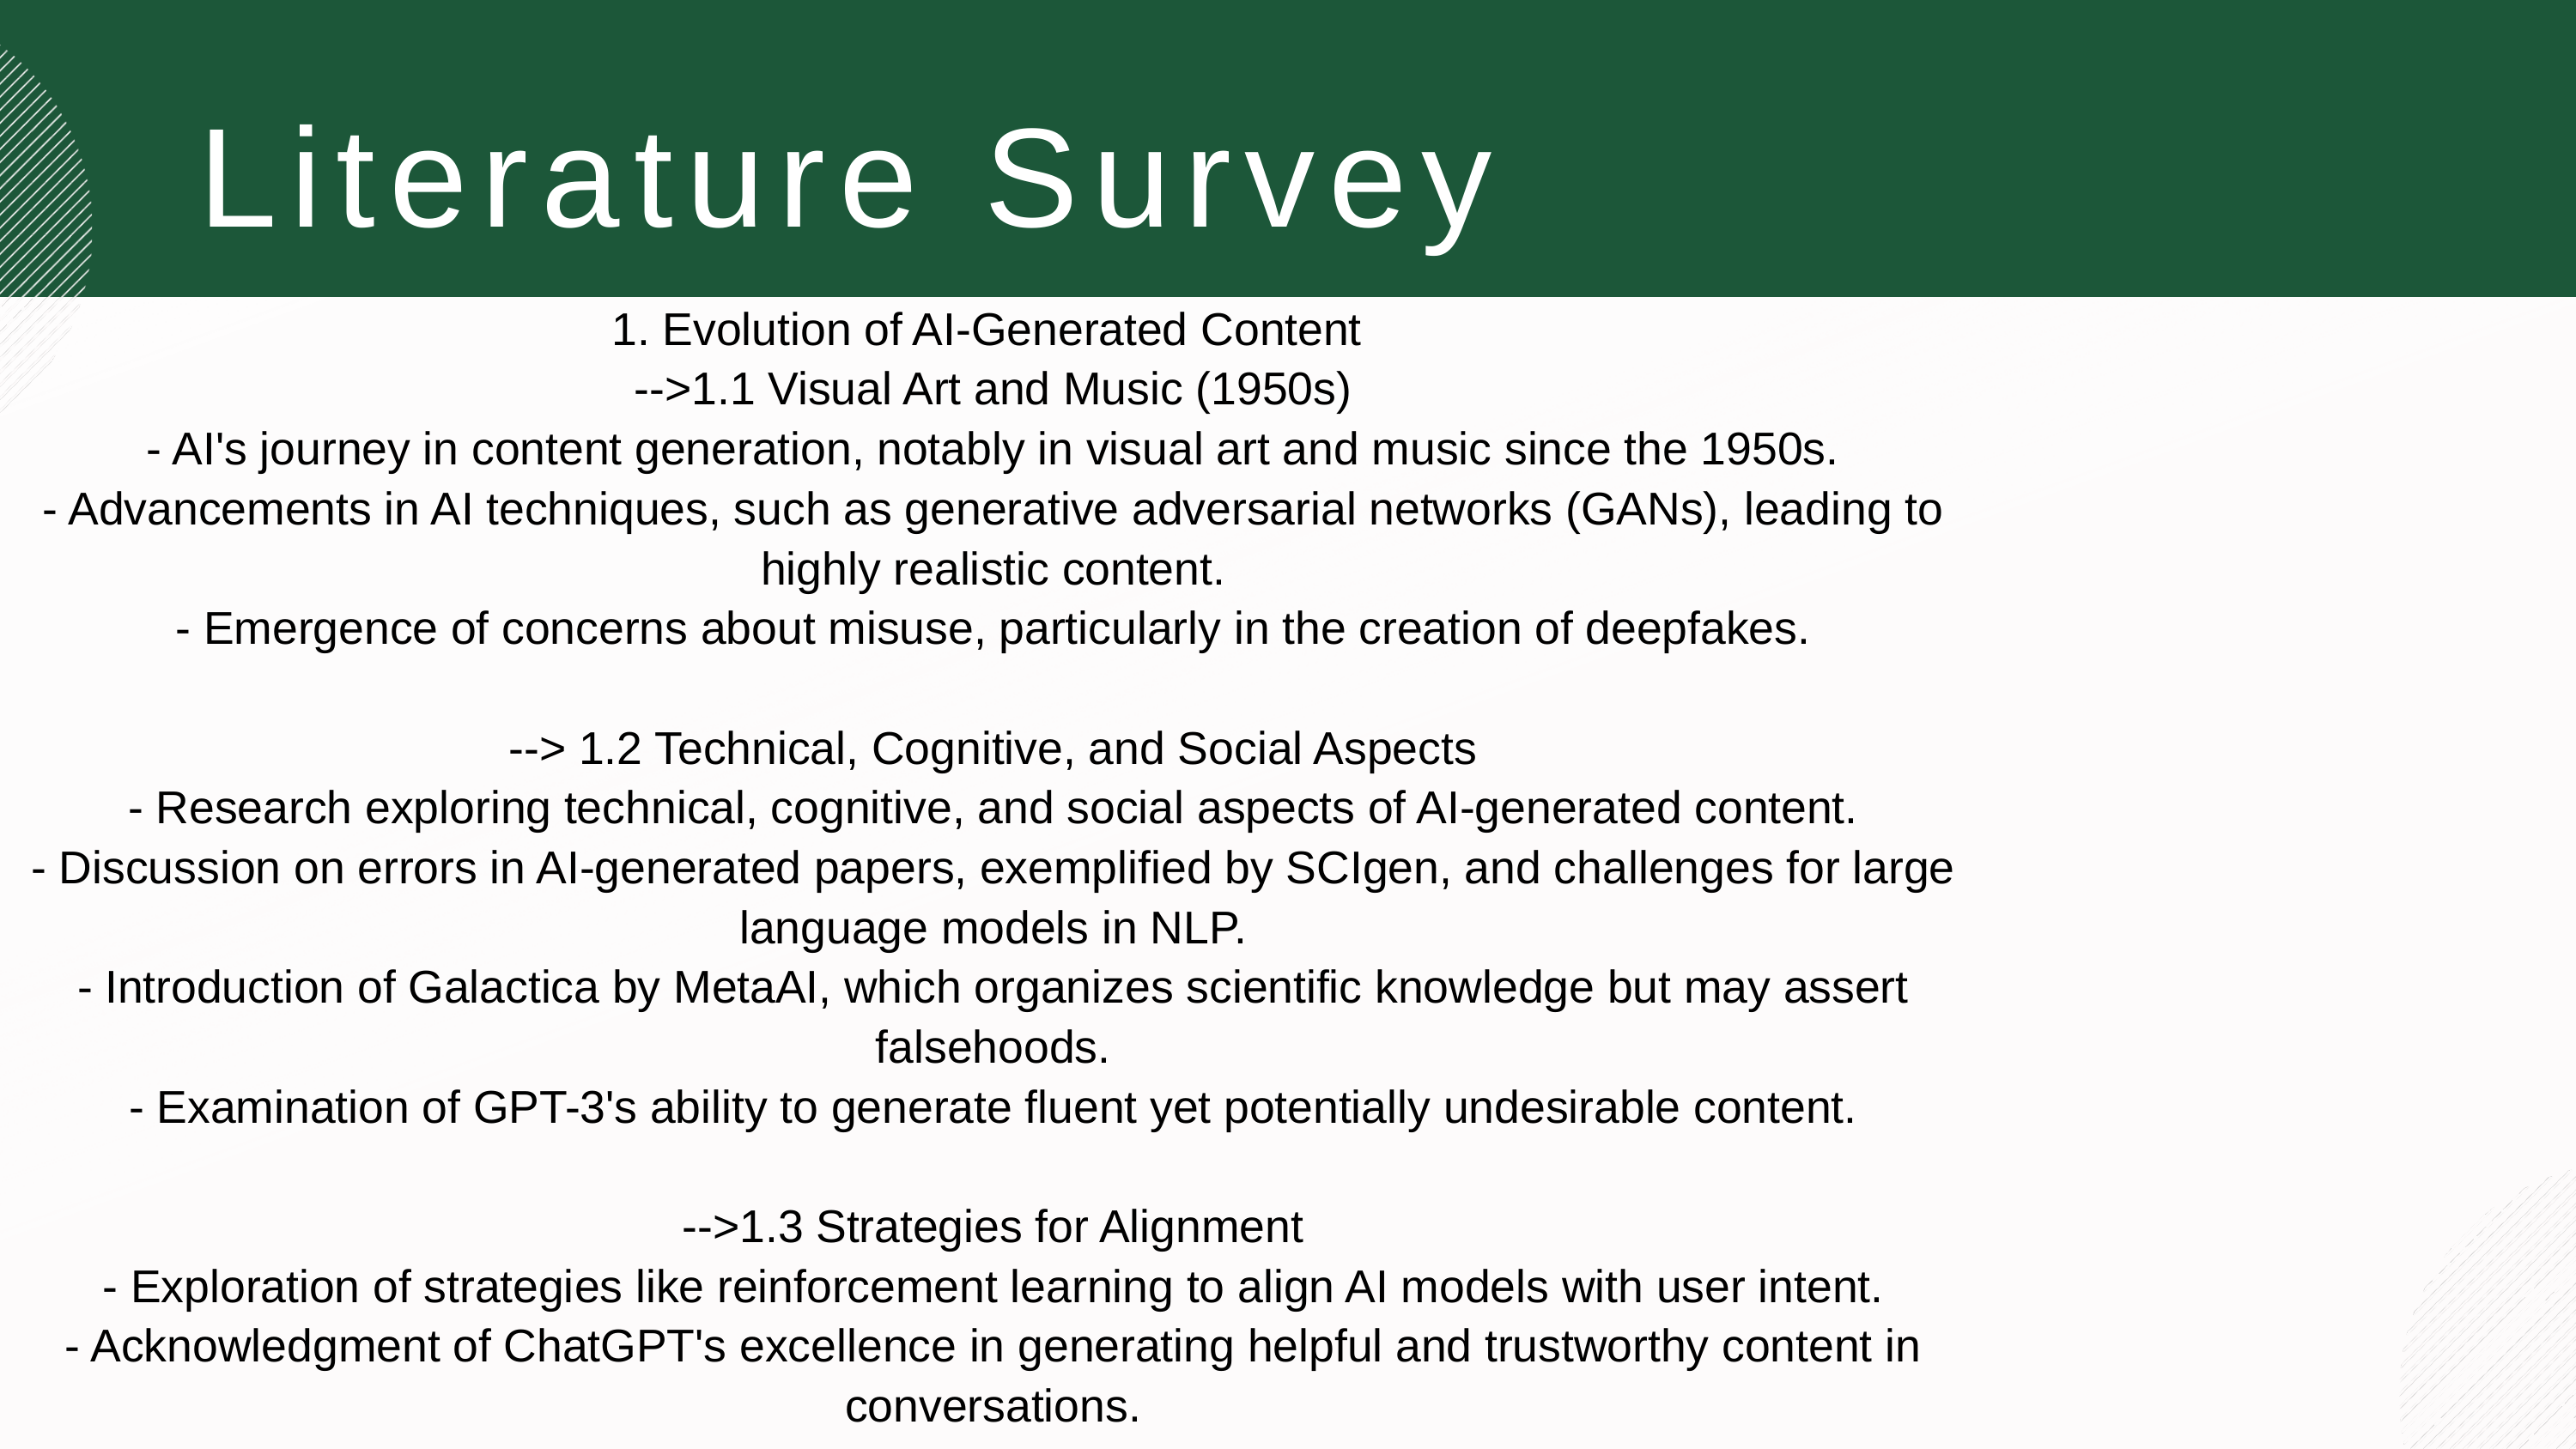

Literature Survey

1. Evolution of AI-Generated Content
-->1.1 Visual Art and Music (1950s)
- AI's journey in content generation, notably in visual art and music since the 1950s.
- Advancements in AI techniques, such as generative adversarial networks (GANs), leading to highly realistic content.
- Emergence of concerns about misuse, particularly in the creation of deepfakes.

--> 1.2 Technical, Cognitive, and Social Aspects
- Research exploring technical, cognitive, and social aspects of AI-generated content.
- Discussion on errors in AI-generated papers, exemplified by SCIgen, and challenges for large language models in NLP.
- Introduction of Galactica by MetaAI, which organizes scientific knowledge but may assert falsehoods.
- Examination of GPT-3's ability to generate fluent yet potentially undesirable content.

-->1.3 Strategies for Alignment
- Exploration of strategies like reinforcement learning to align AI models with user intent.
- Acknowledgment of ChatGPT's excellence in generating helpful and trustworthy content in conversations.